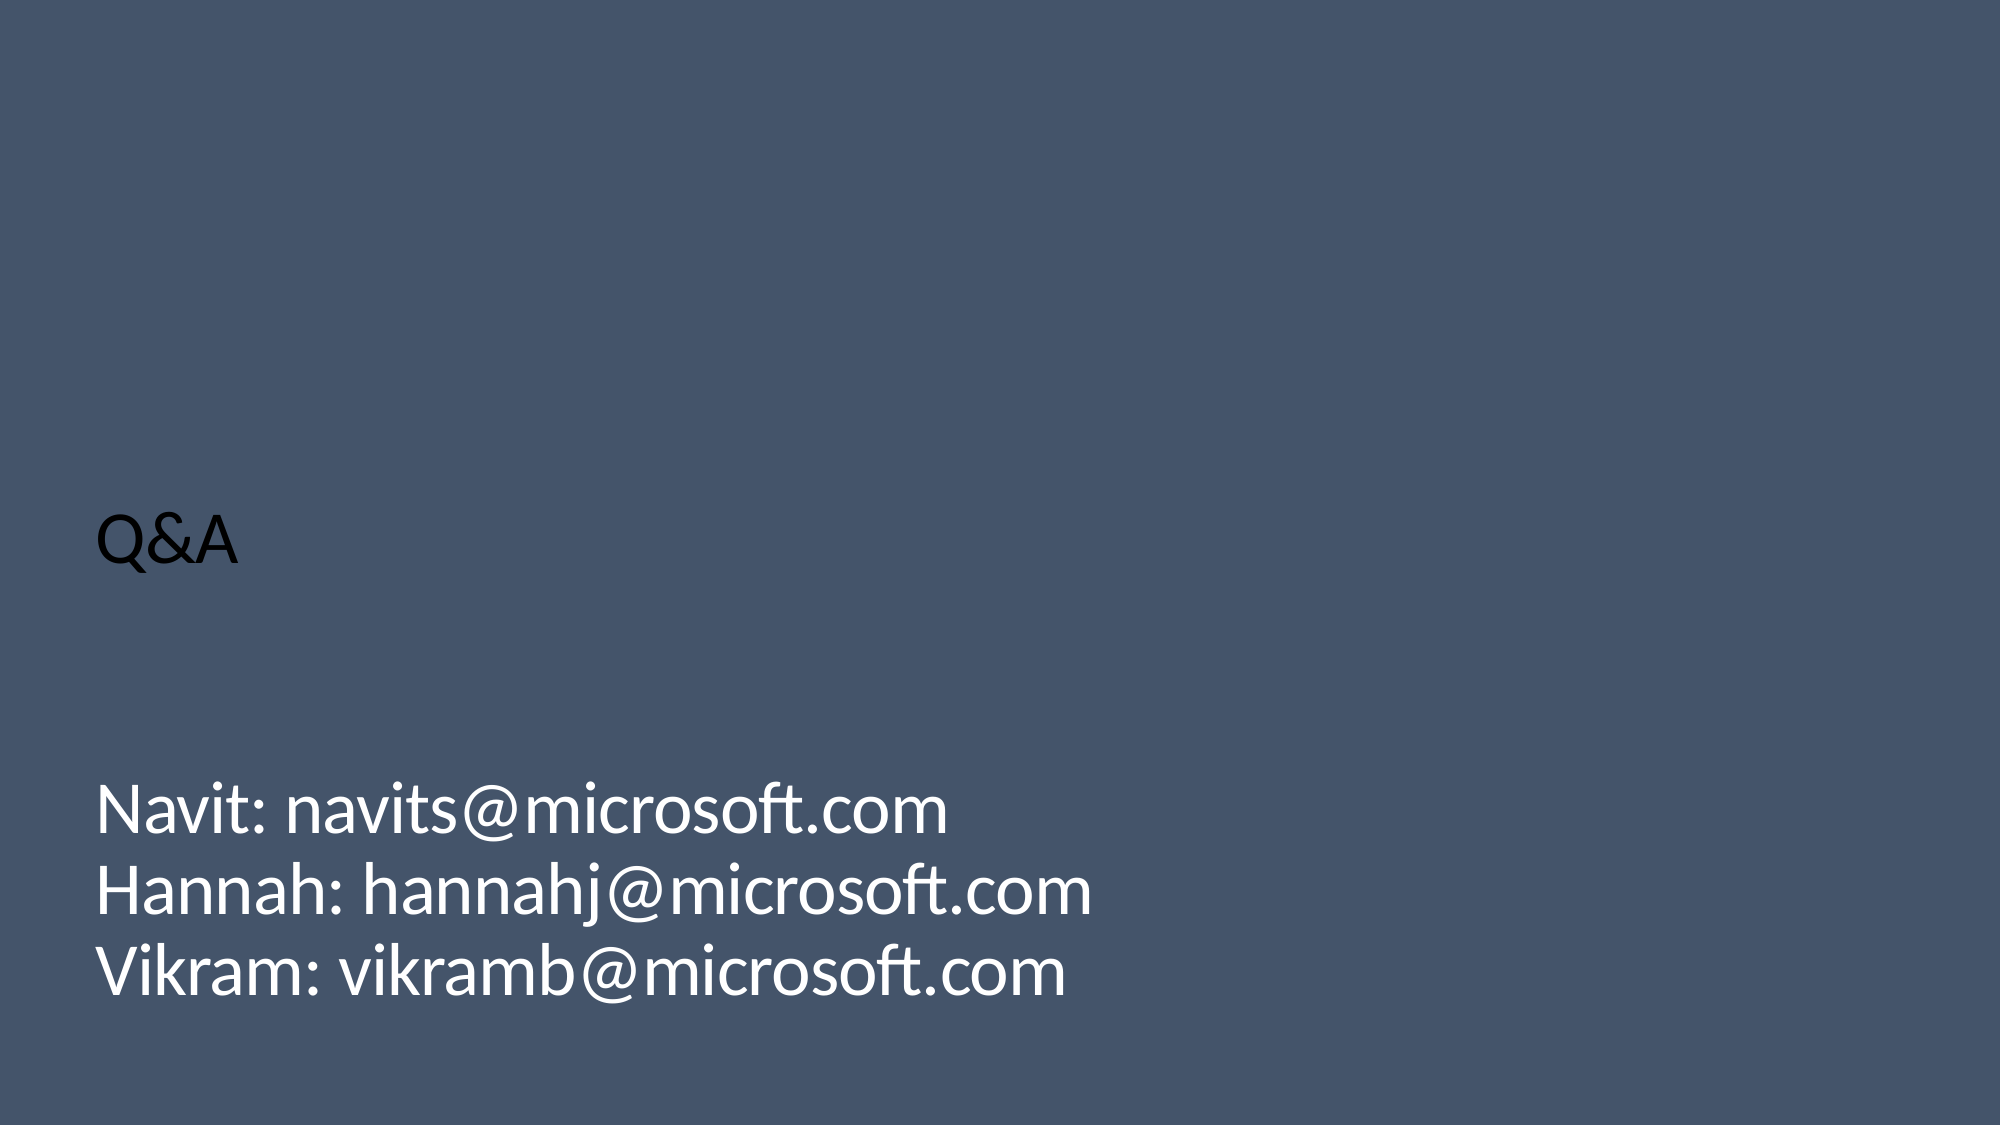

# Q&A
Navit: navits@microsoft.com
Hannah: hannahj@microsoft.com
Vikram: vikramb@microsoft.com